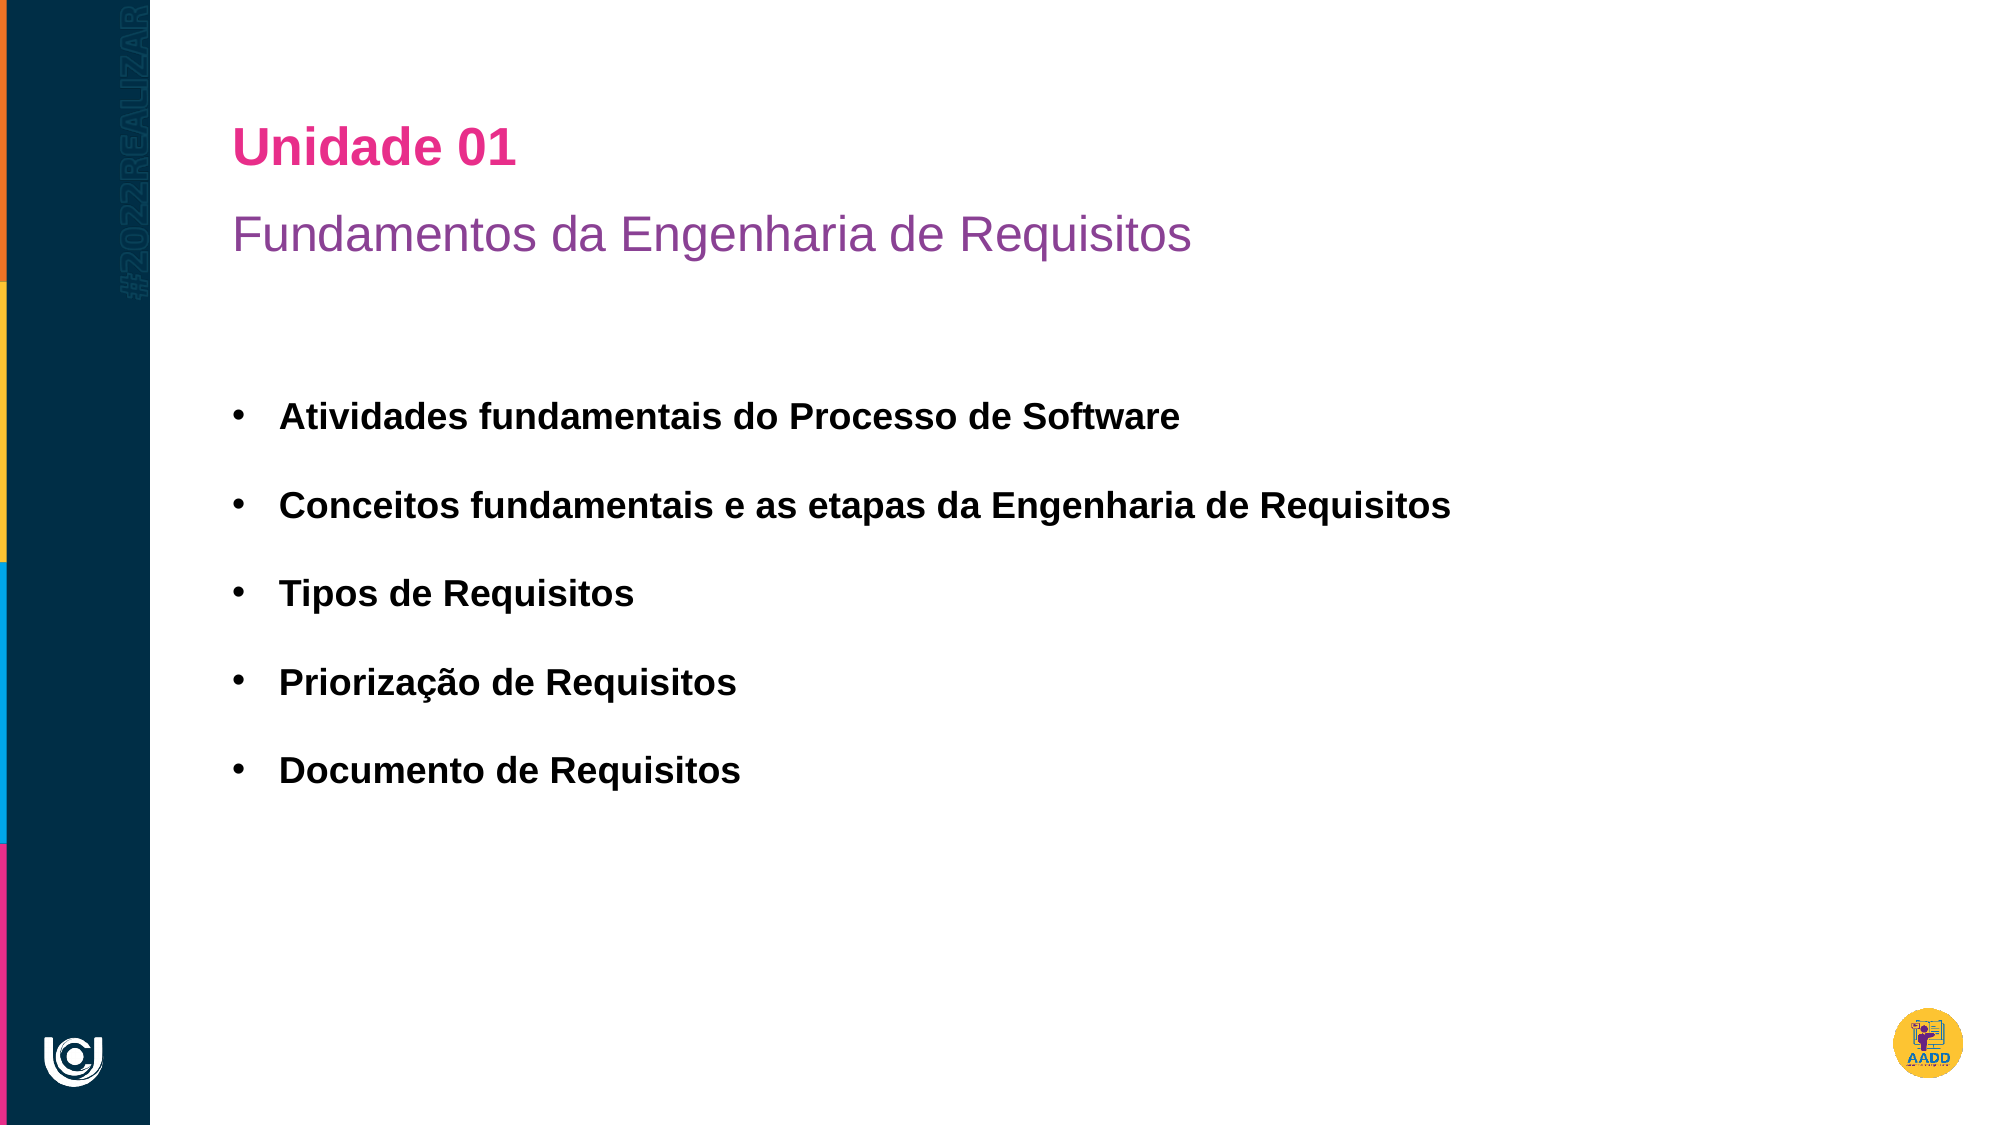

Unidade 01
Fundamentos da Engenharia de Requisitos

Atividades fundamentais do Processo de Software
Conceitos fundamentais e as etapas da Engenharia de Requisitos
Tipos de Requisitos
Priorização de Requisitos
Documento de Requisitos